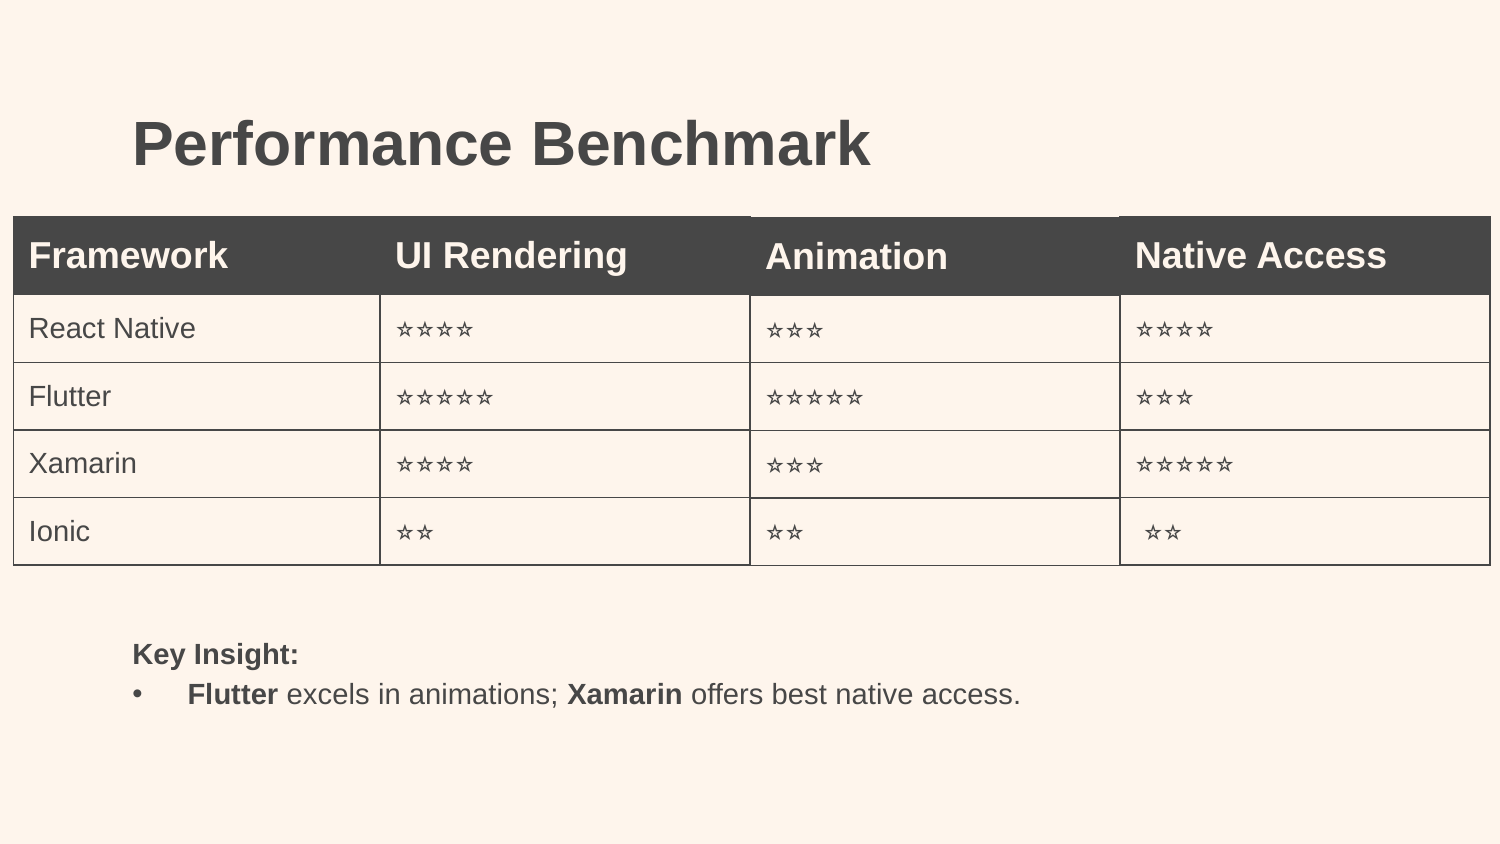

# Performance Benchmark
| Framework | UI Rendering |
| --- | --- |
| React Native | ⭐⭐⭐⭐ |
| Flutter | ⭐⭐⭐⭐⭐ |
| Xamarin | ⭐⭐⭐⭐ |
| Ionic | ⭐⭐ |
| Native Access |
| --- |
| ⭐⭐⭐⭐ |
| ⭐⭐⭐ |
| ⭐⭐⭐⭐⭐ |
| ⭐⭐ |
| Animation |
| --- |
| ⭐⭐⭐ |
| ⭐⭐⭐⭐⭐ |
| ⭐⭐⭐ |
| ⭐⭐ |
Key Insight:
 Flutter excels in animations; Xamarin offers best native access.